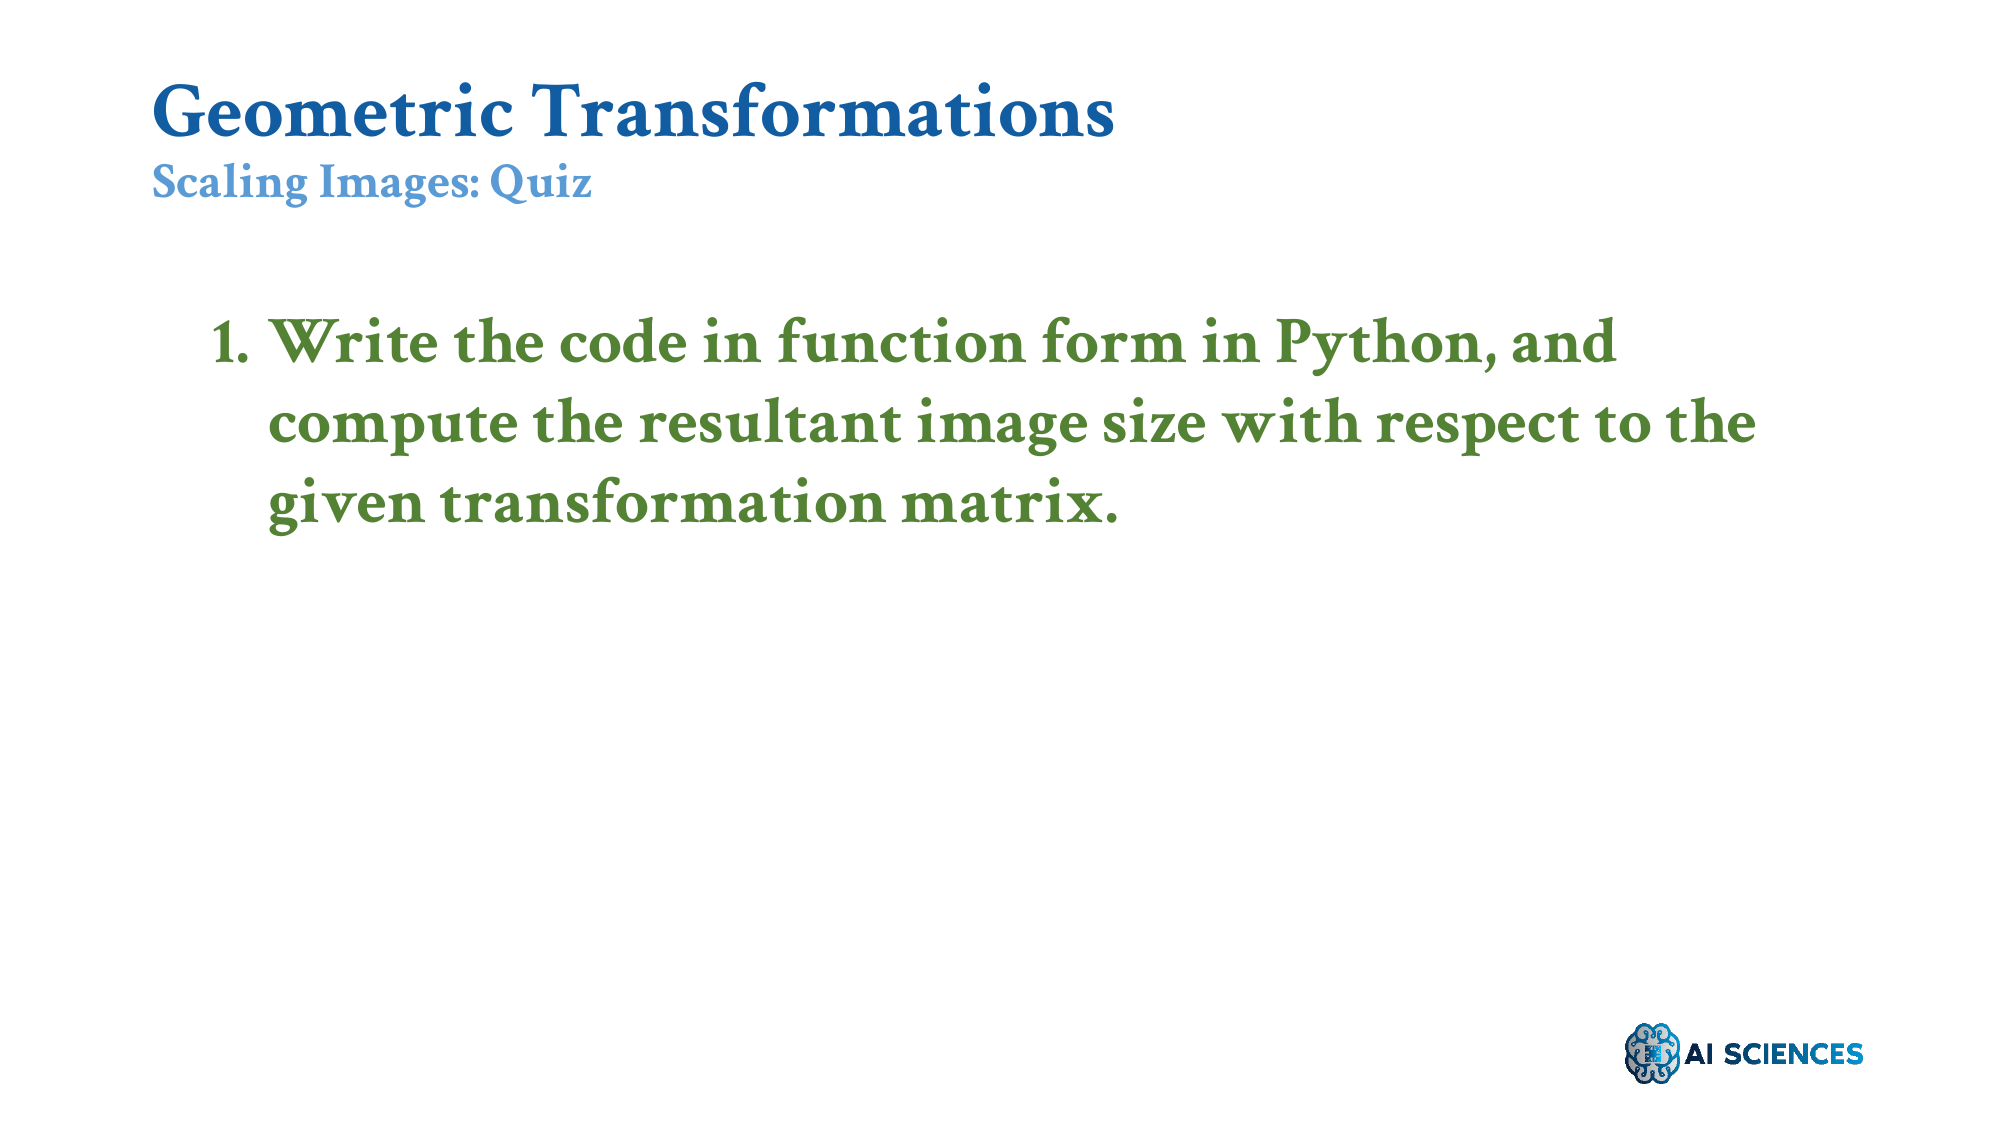

# Geometric Transformations Scaling Images: Quiz
Write the code in function form in Python, and compute the resultant image size with respect to the given transformation matrix.